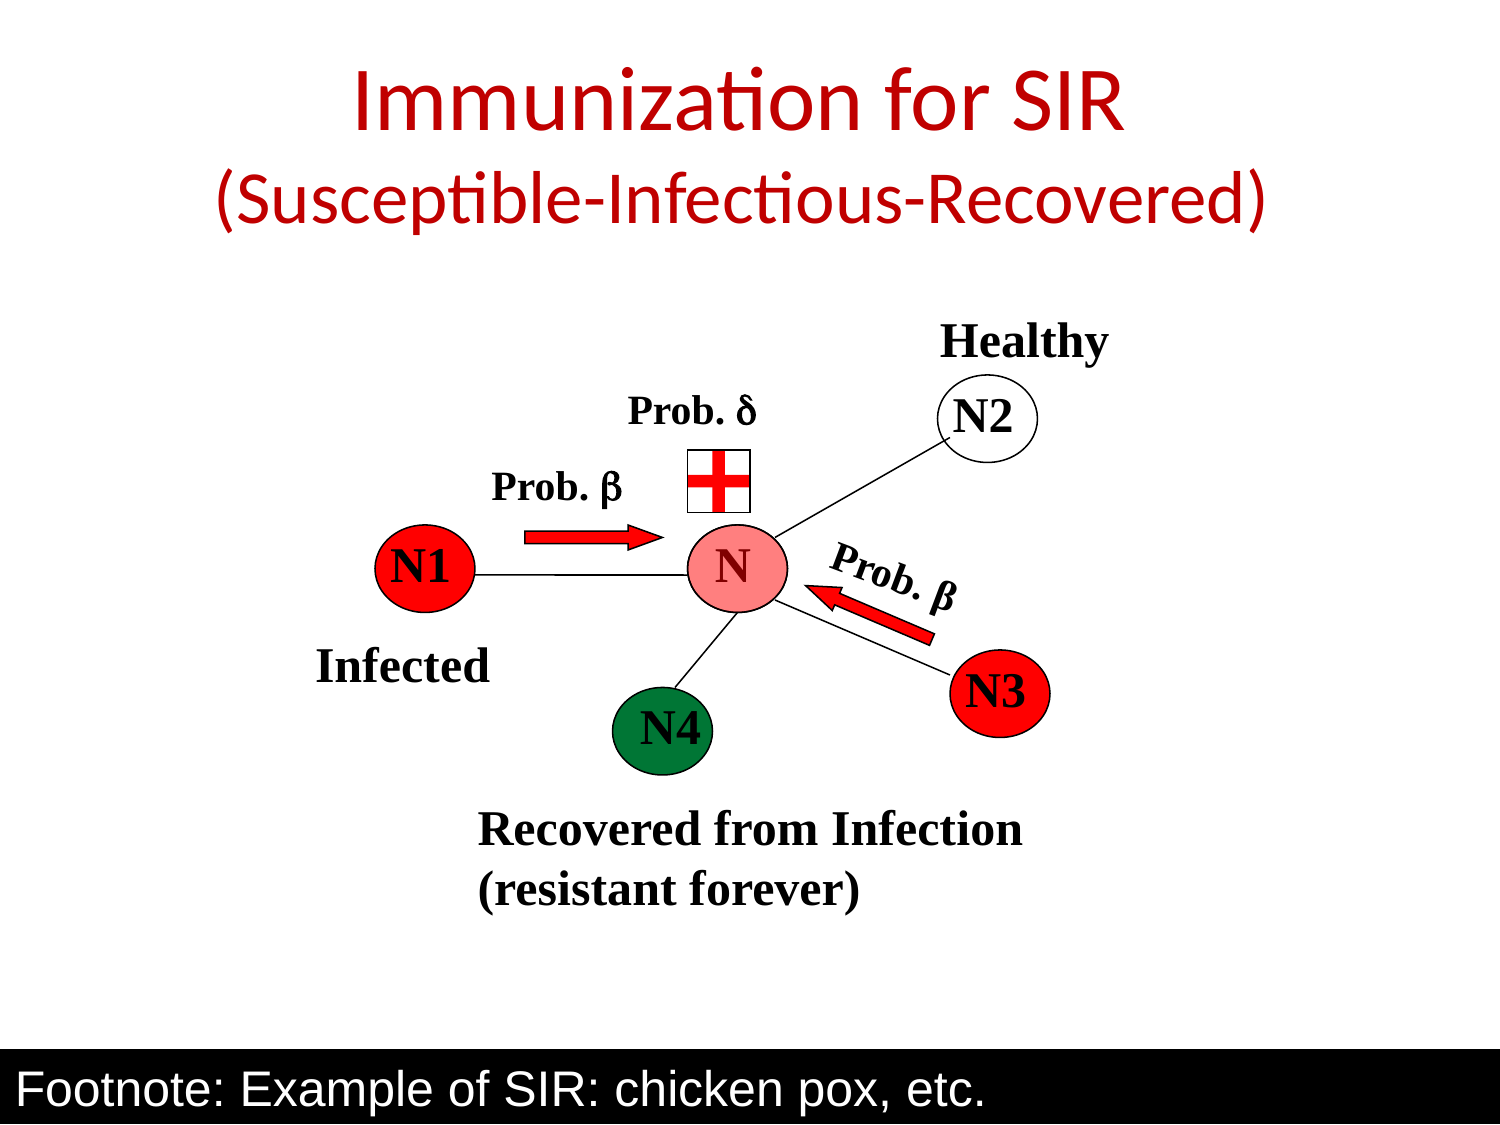

# Immunization for SIR (Susceptible-Infectious-Recovered)
Healthy
Prob. δ

N2

Prob. β

Prob. β

N1

N

Infected

N3

N4
N4
Recovered from Infection (resistant forever)
102
Footnote: Example of SIR: chicken pox, etc.